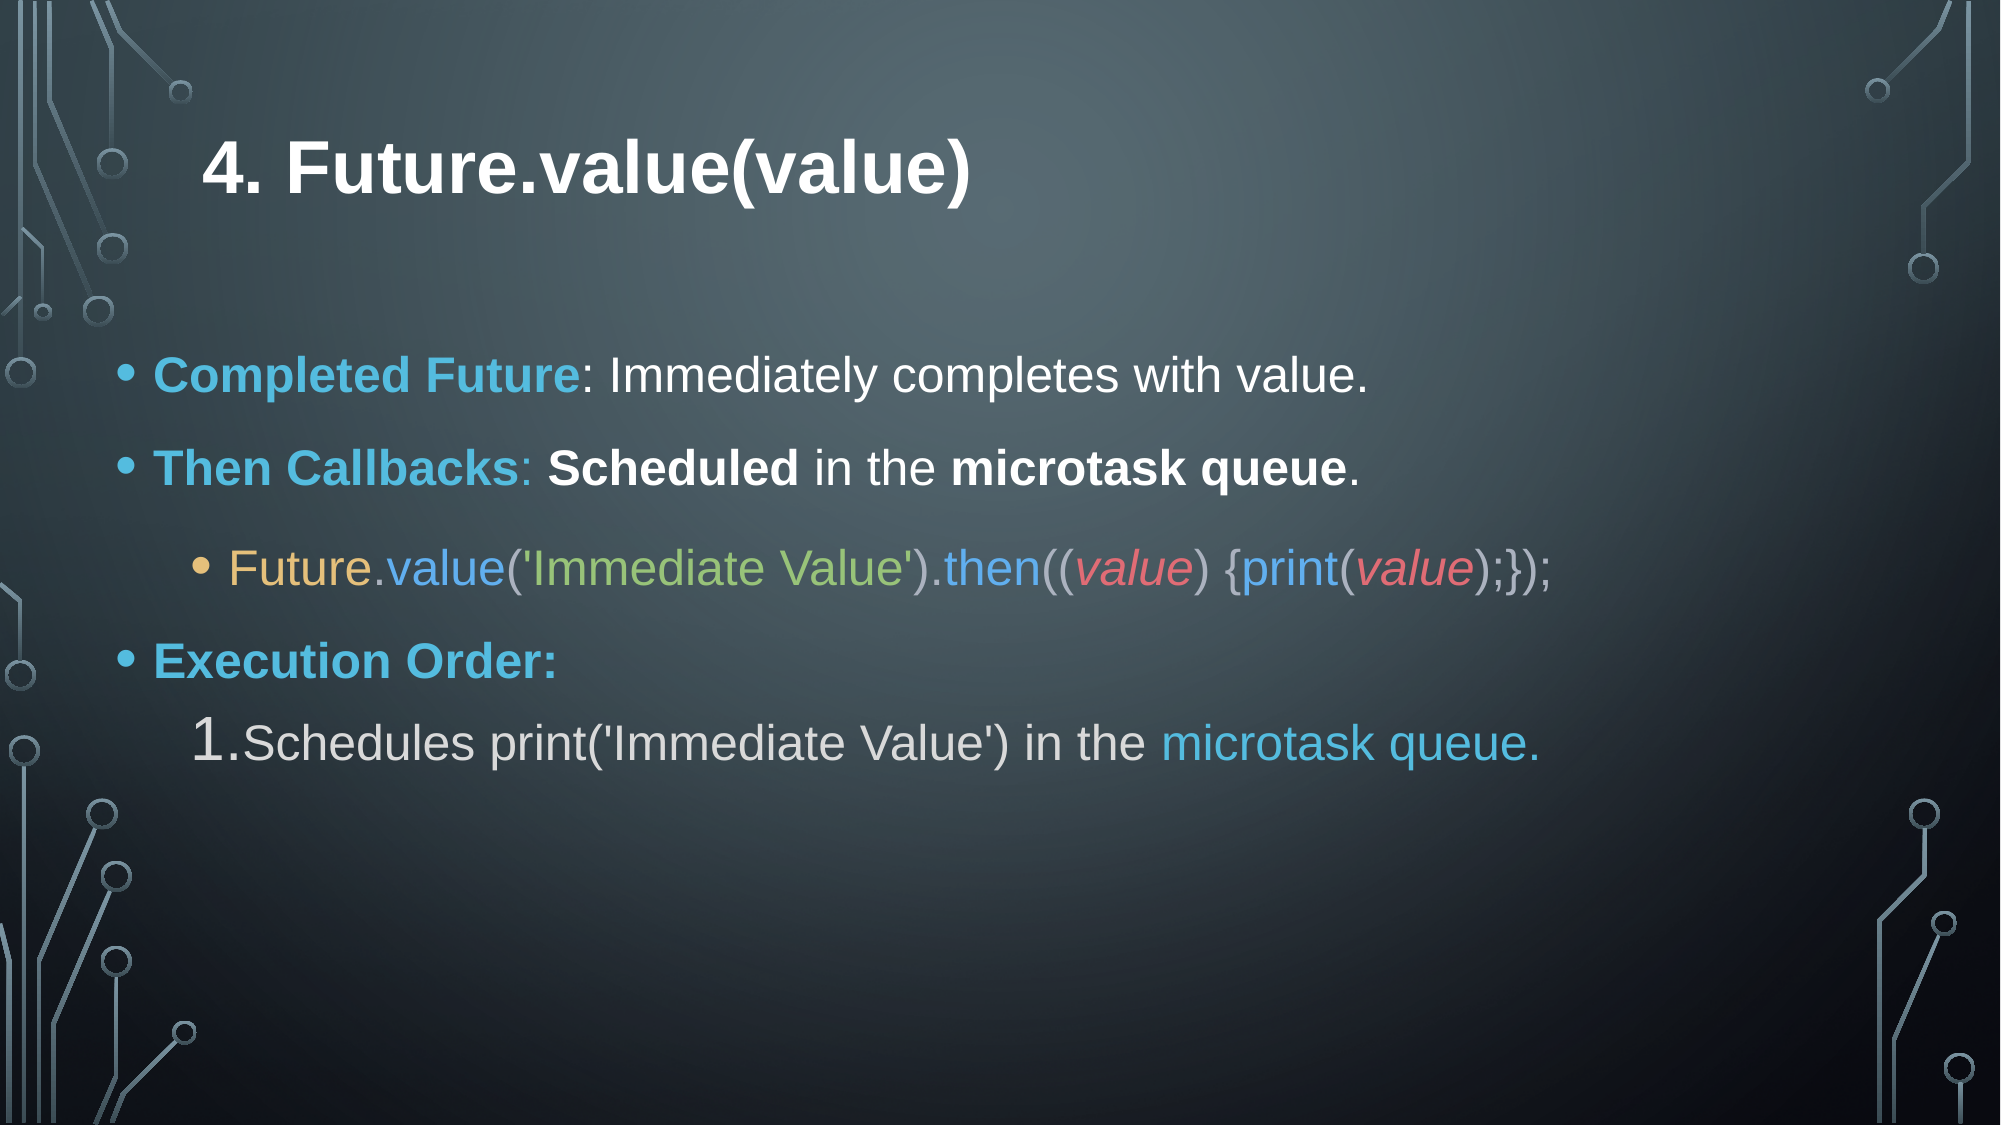

# 4. Future.value(value)

Completed Future: Immediately completes with value.
Then Callbacks: Scheduled in the microtask queue.
Future.value('Immediate Value').then((value) {print(value);});
Execution Order:
Schedules print('Immediate Value') in the microtask queue.